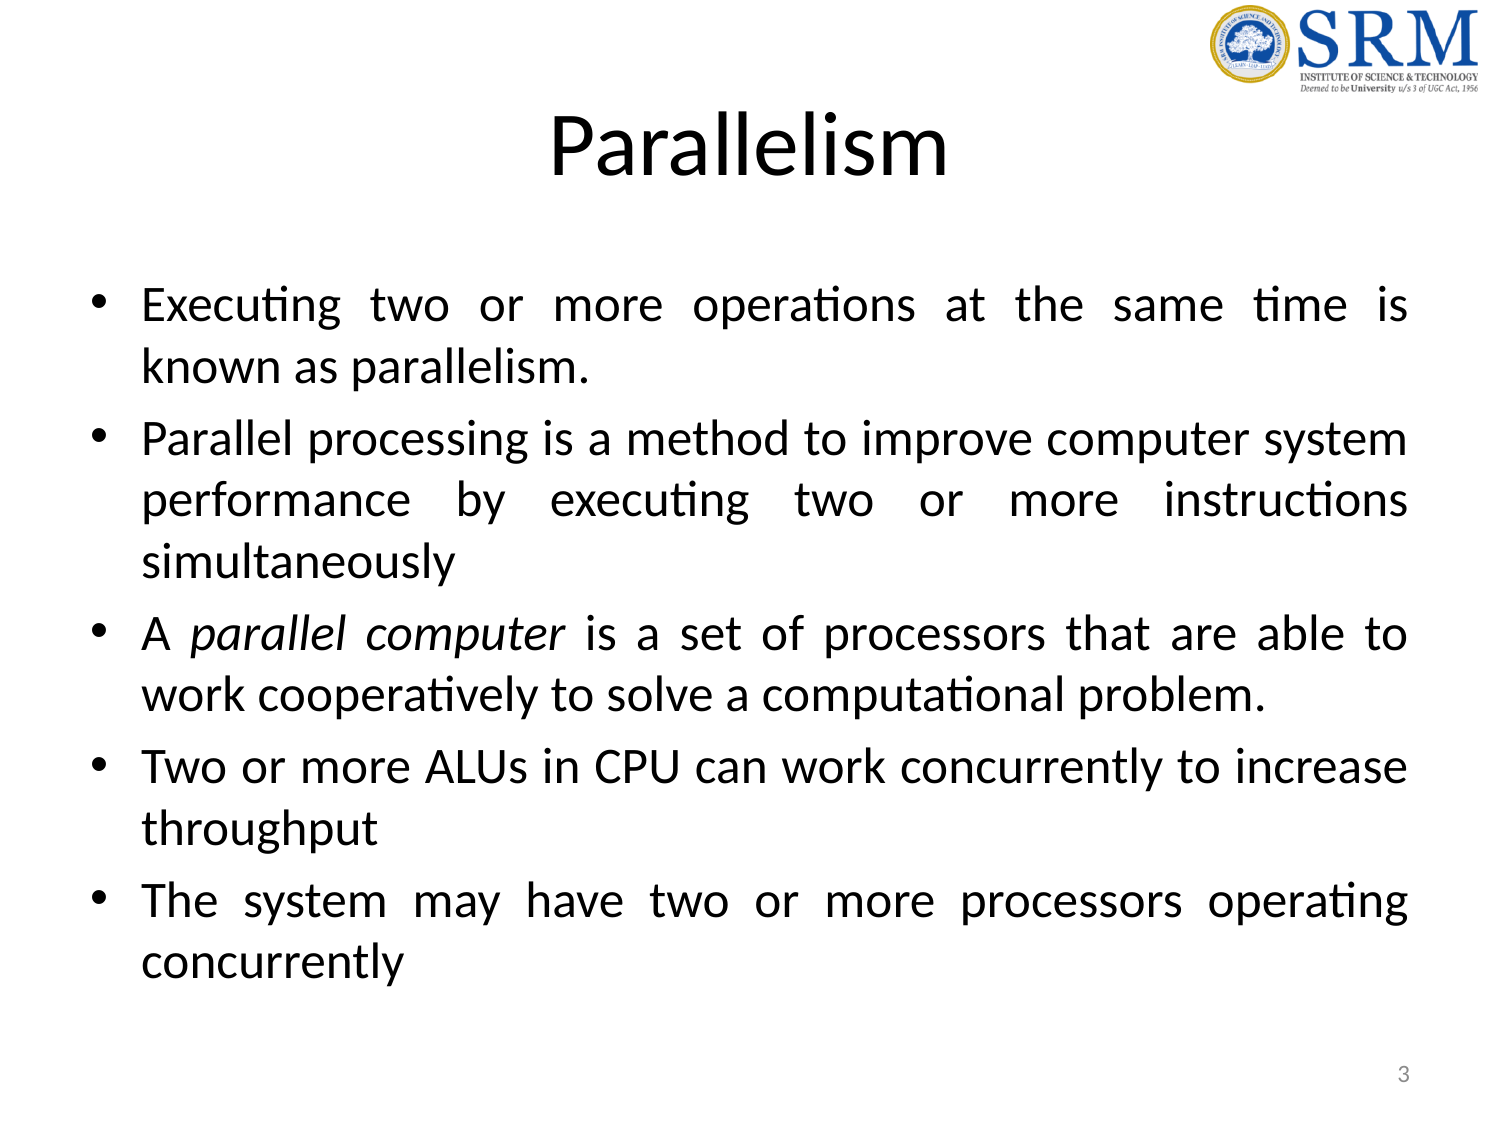

# Parallelism
Executing two or more operations at the same time is known as parallelism.
Parallel processing is a method to improve computer system performance by executing two or more instructions simultaneously
A parallel computer is a set of processors that are able to work cooperatively to solve a computational problem.
Two or more ALUs in CPU can work concurrently to increase throughput
The system may have two or more processors operating concurrently

3